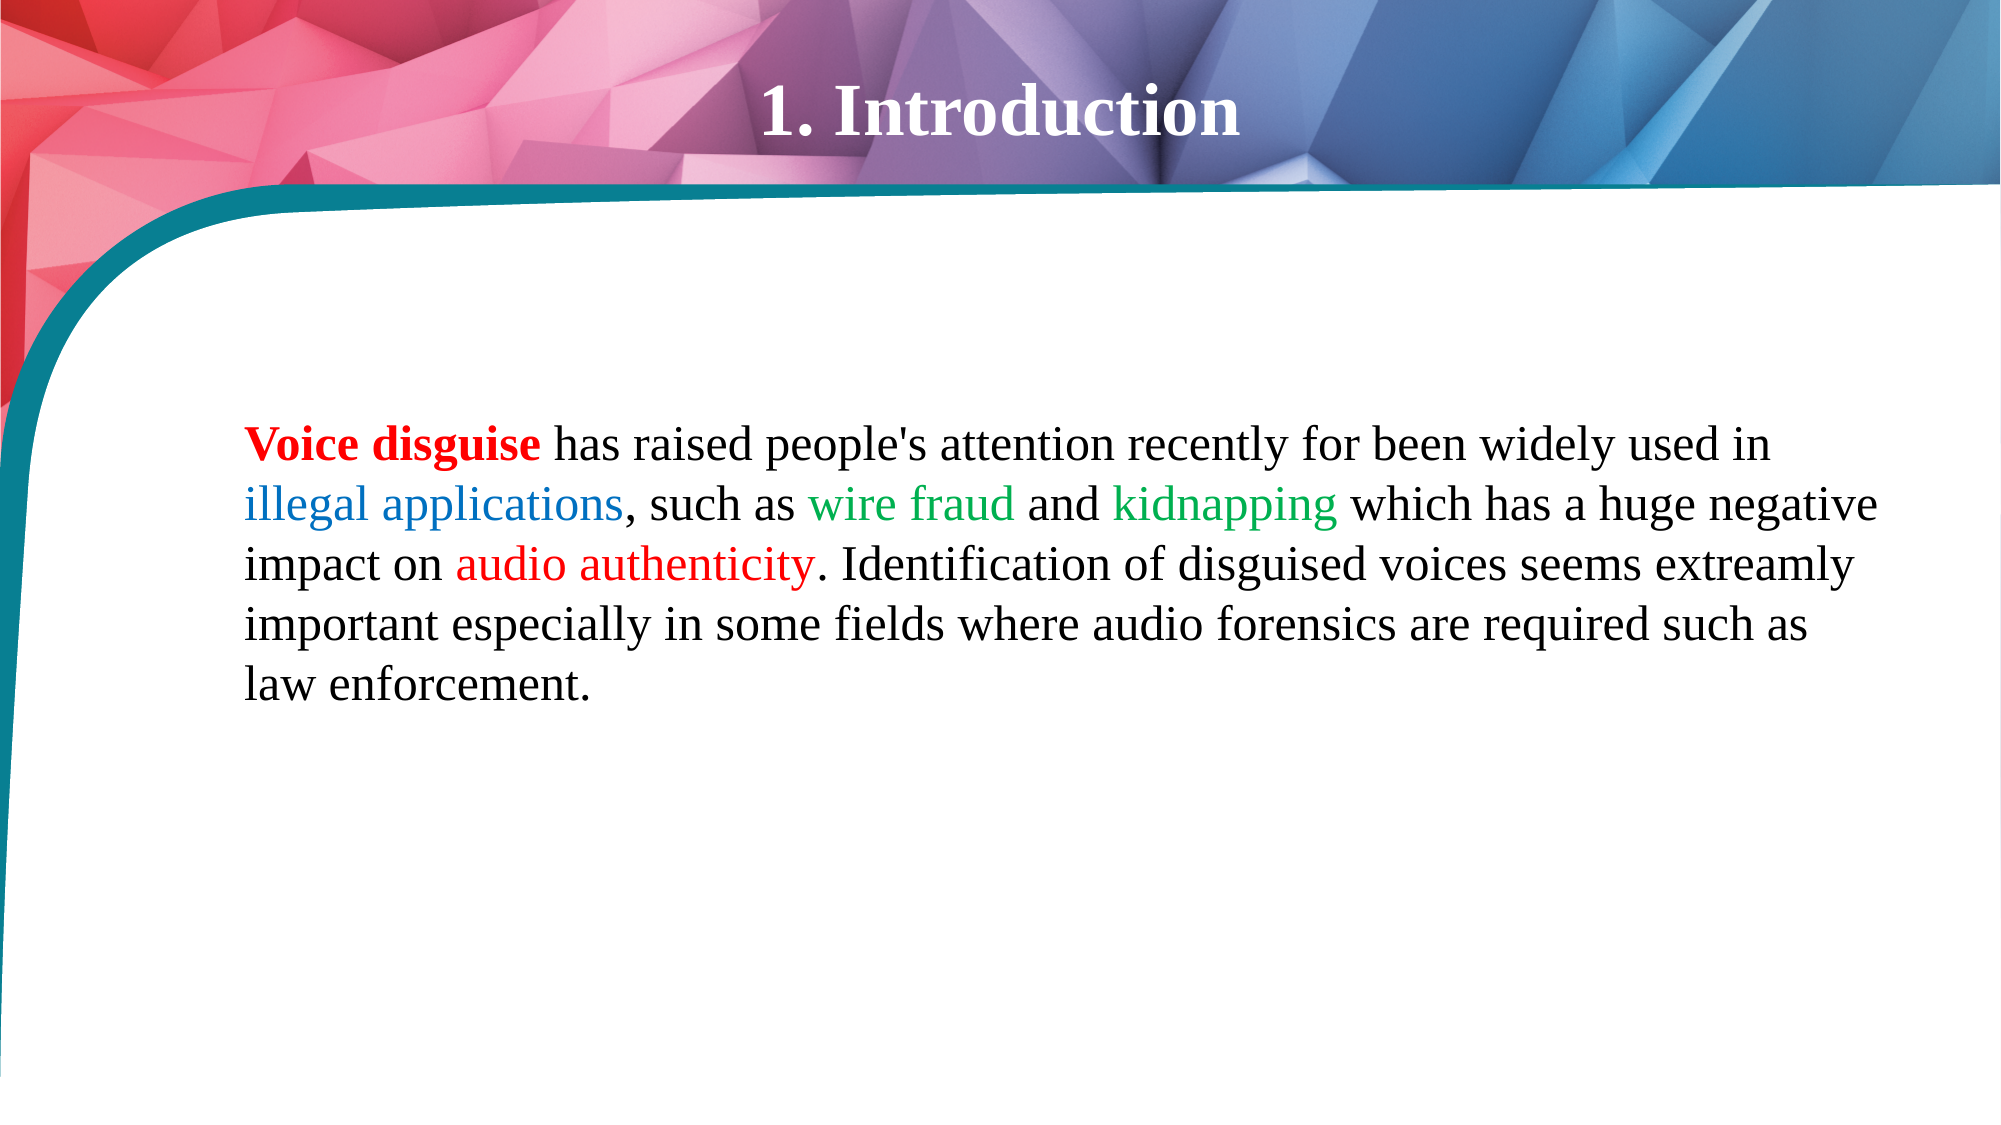

# 1. Introduction
Voice disguise has raised people's attention recently for been widely used in illegal applications, such as wire fraud and kidnapping which has a huge negative impact on audio authenticity. Identification of disguised voices seems extreamly important especially in some fields where audio forensics are required such as law enforcement.